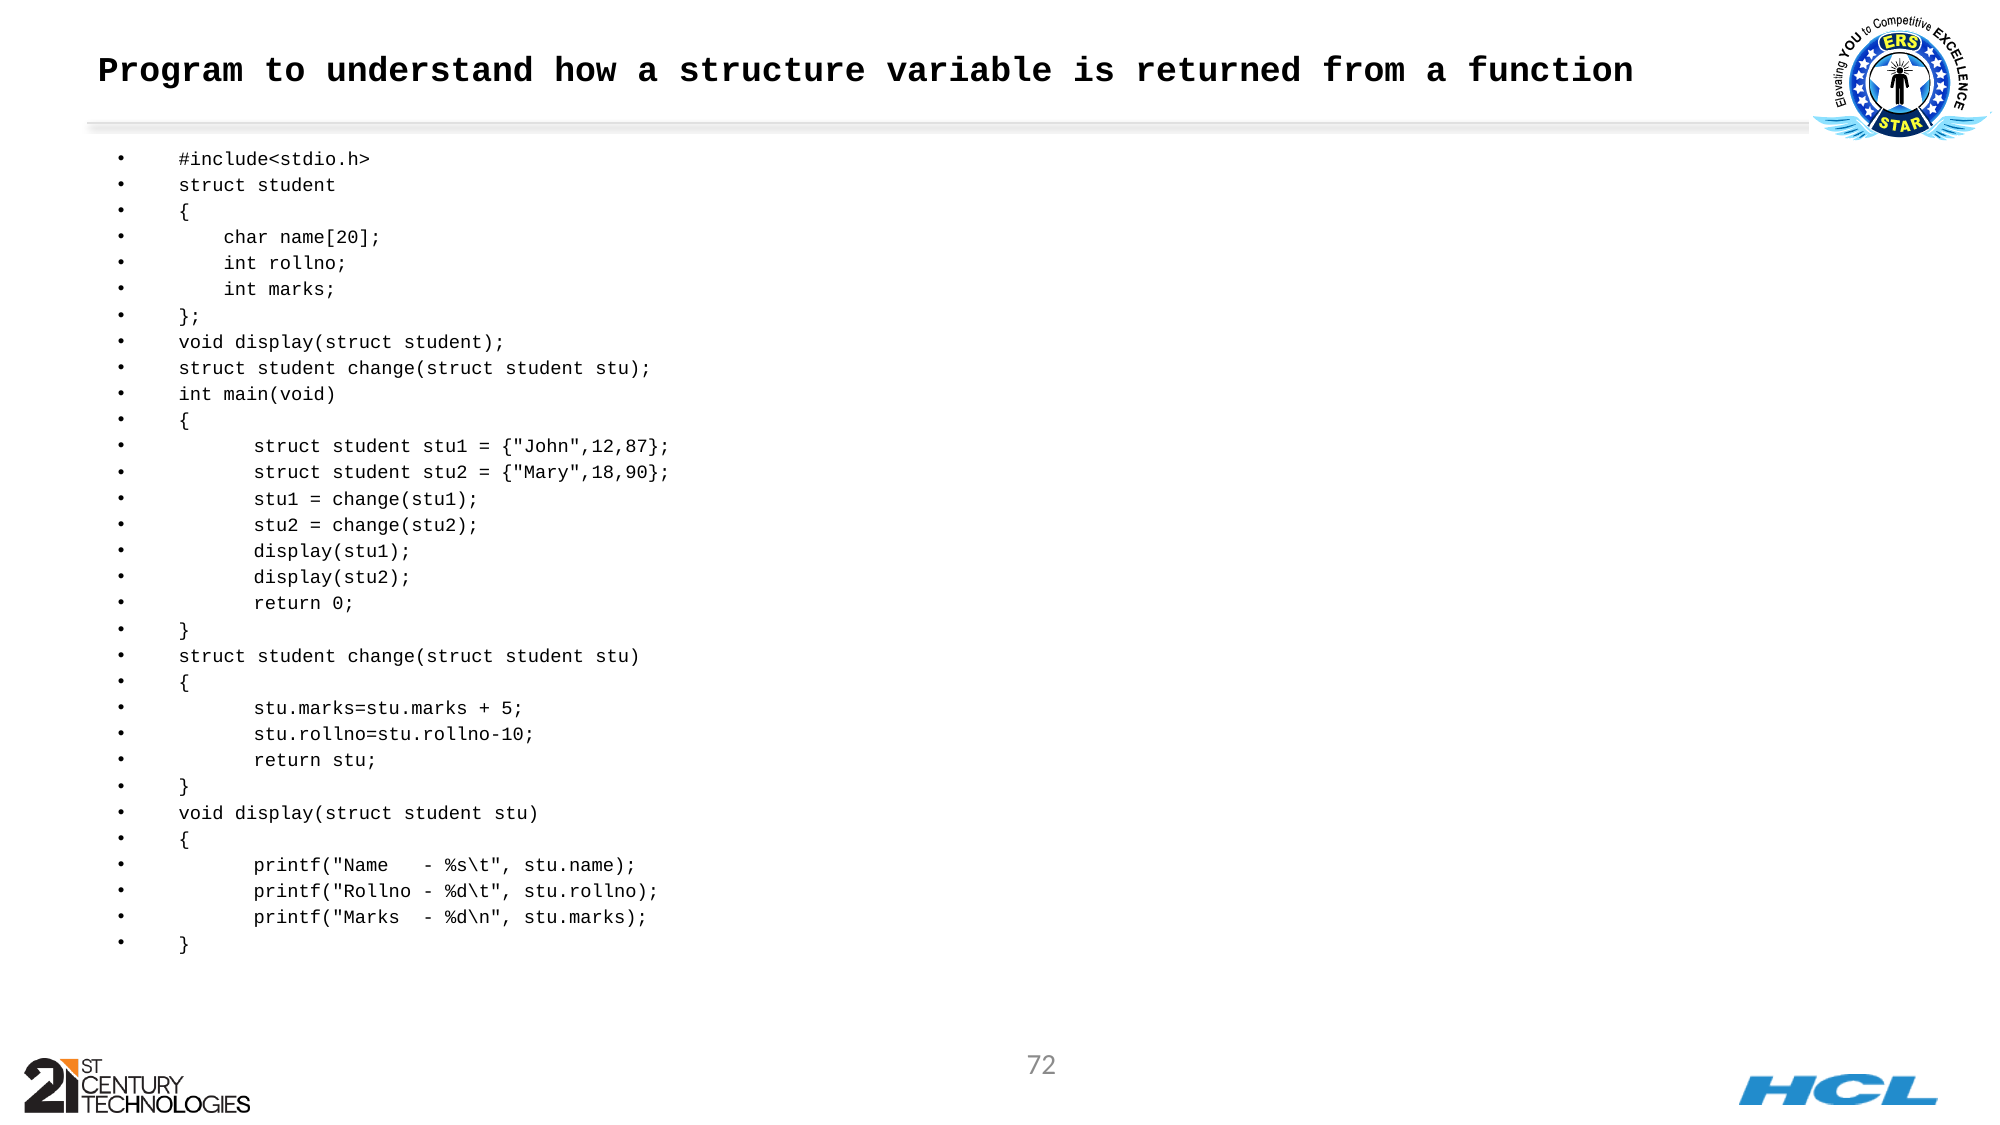

# Program to understand how a structure variable is returned from a function
#include<stdio.h>
struct student
{
    char name[20];
    int rollno;
    int marks;
};
void display(struct student);
struct student change(struct student stu);
int main(void)
{
	struct student stu1 = {"John",12,87};
	struct student stu2 = {"Mary",18,90};
	stu1 = change(stu1);
	stu2 = change(stu2);
	display(stu1);
	display(stu2);
	return 0;
}
struct student change(struct student stu)
{
	stu.marks=stu.marks + 5;
	stu.rollno=stu.rollno-10;
	return stu;
}
void display(struct student stu)
{
	printf("Name   - %s\t", stu.name);
	printf("Rollno - %d\t", stu.rollno);
	printf("Marks  - %d\n", stu.marks);
}

72